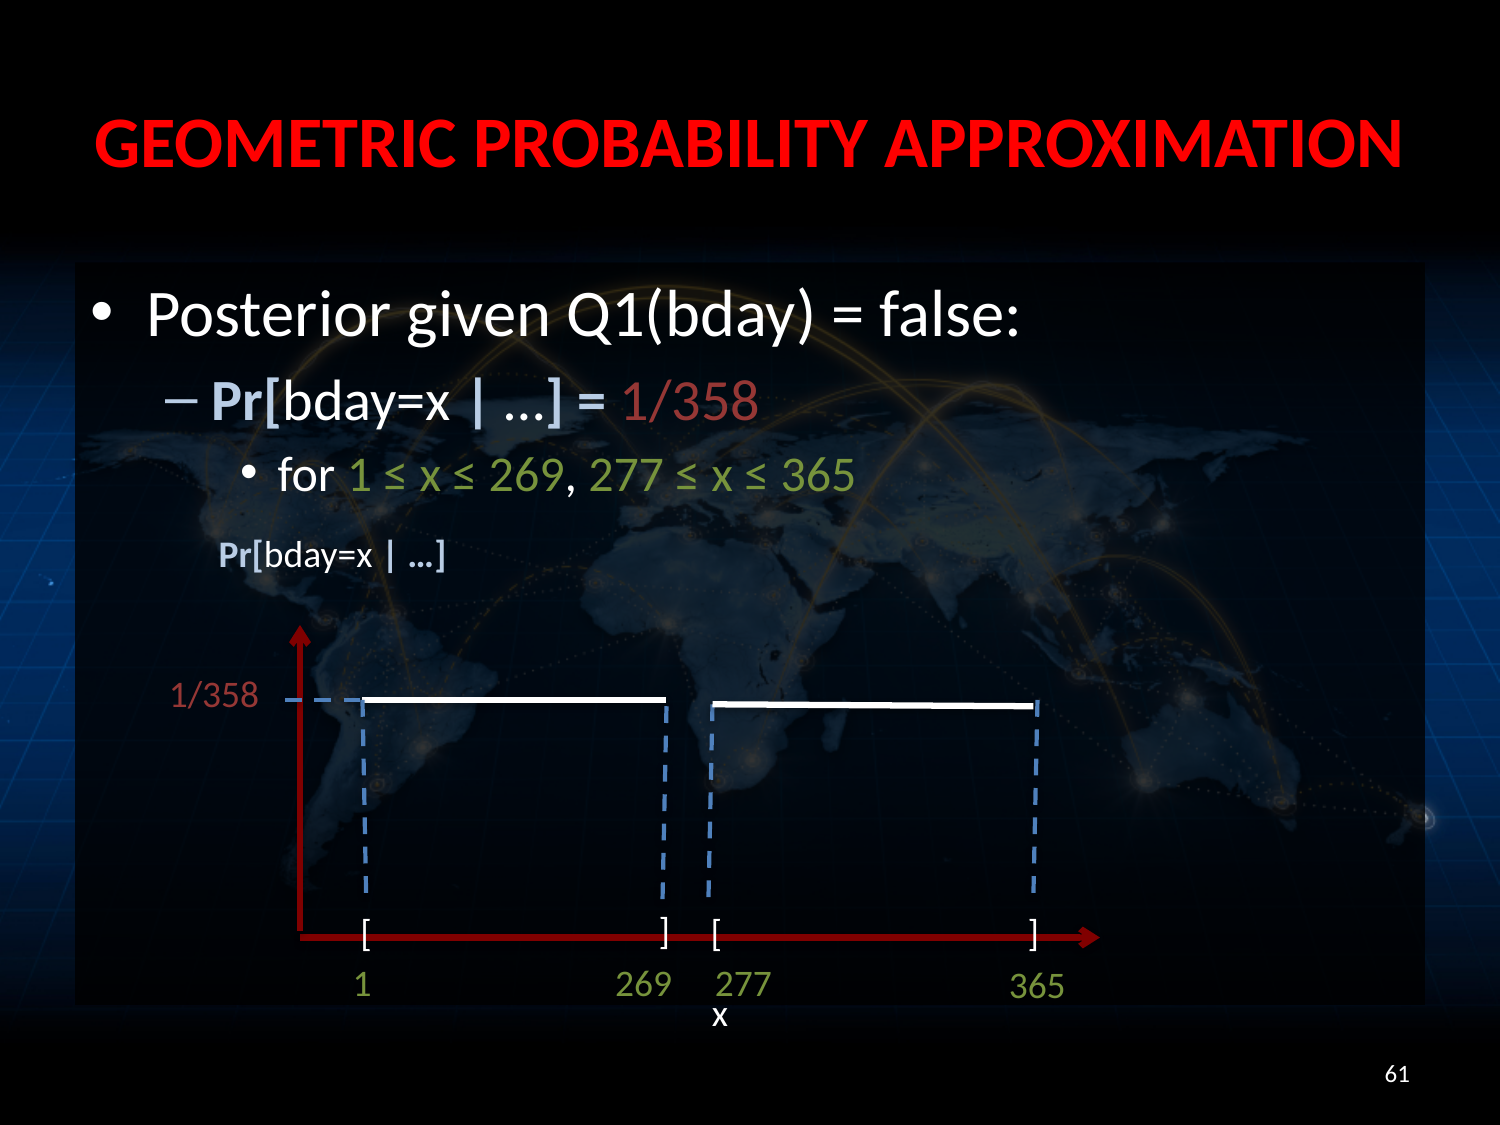

# Geometric probability approximation
Posterior given Q1(bday) = false:
Pr[bday=x | …] = 1/358
for 1 ≤ x ≤ 269, 277 ≤ x ≤ 365
Pr[bday=x | …]
1/358
]
[
]
[
269
1
277
365
x
61